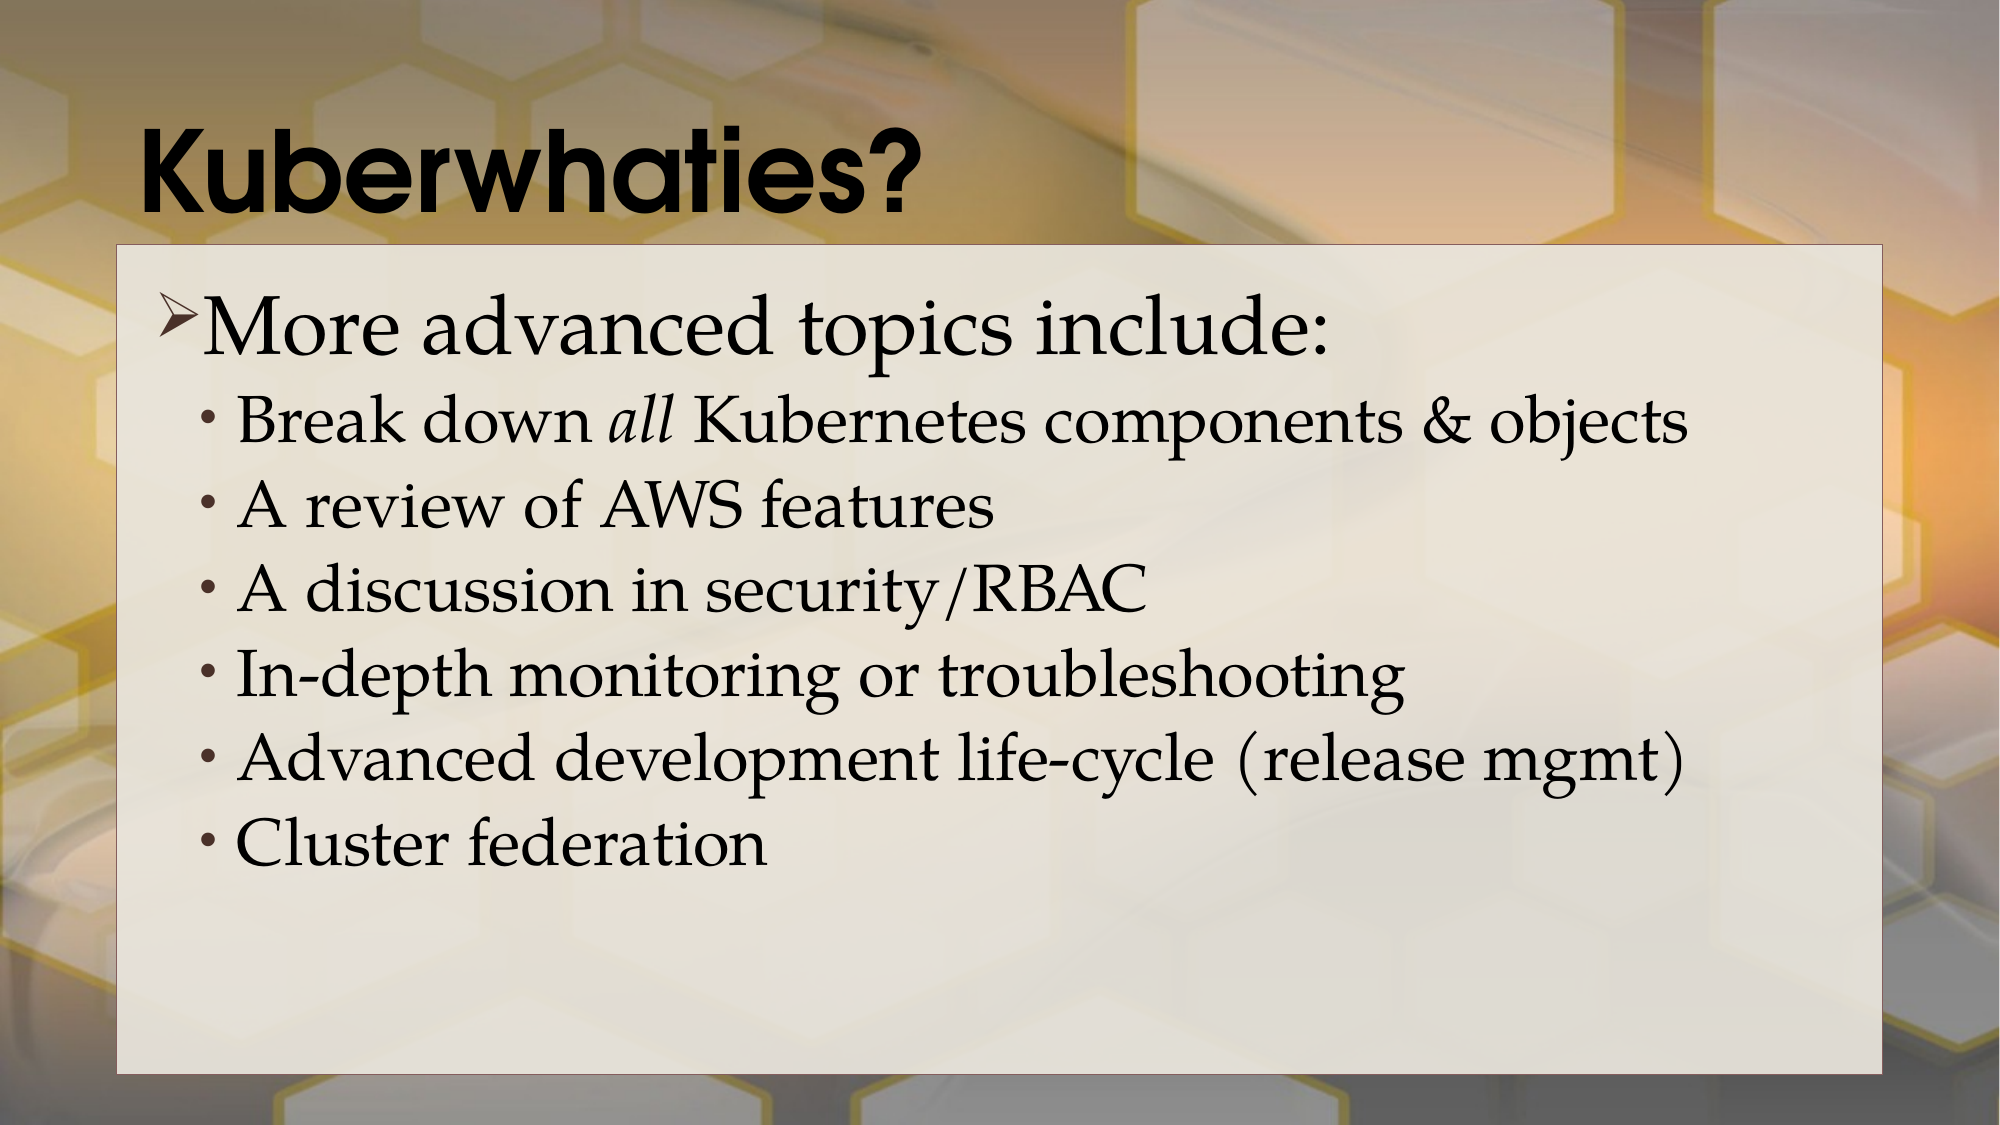

# Kuberwhaties?
More advanced topics include:
Break down all Kubernetes components & objects
A review of AWS features
A discussion in security/RBAC
In-depth monitoring or troubleshooting
Advanced development life-cycle (release mgmt)
Cluster federation